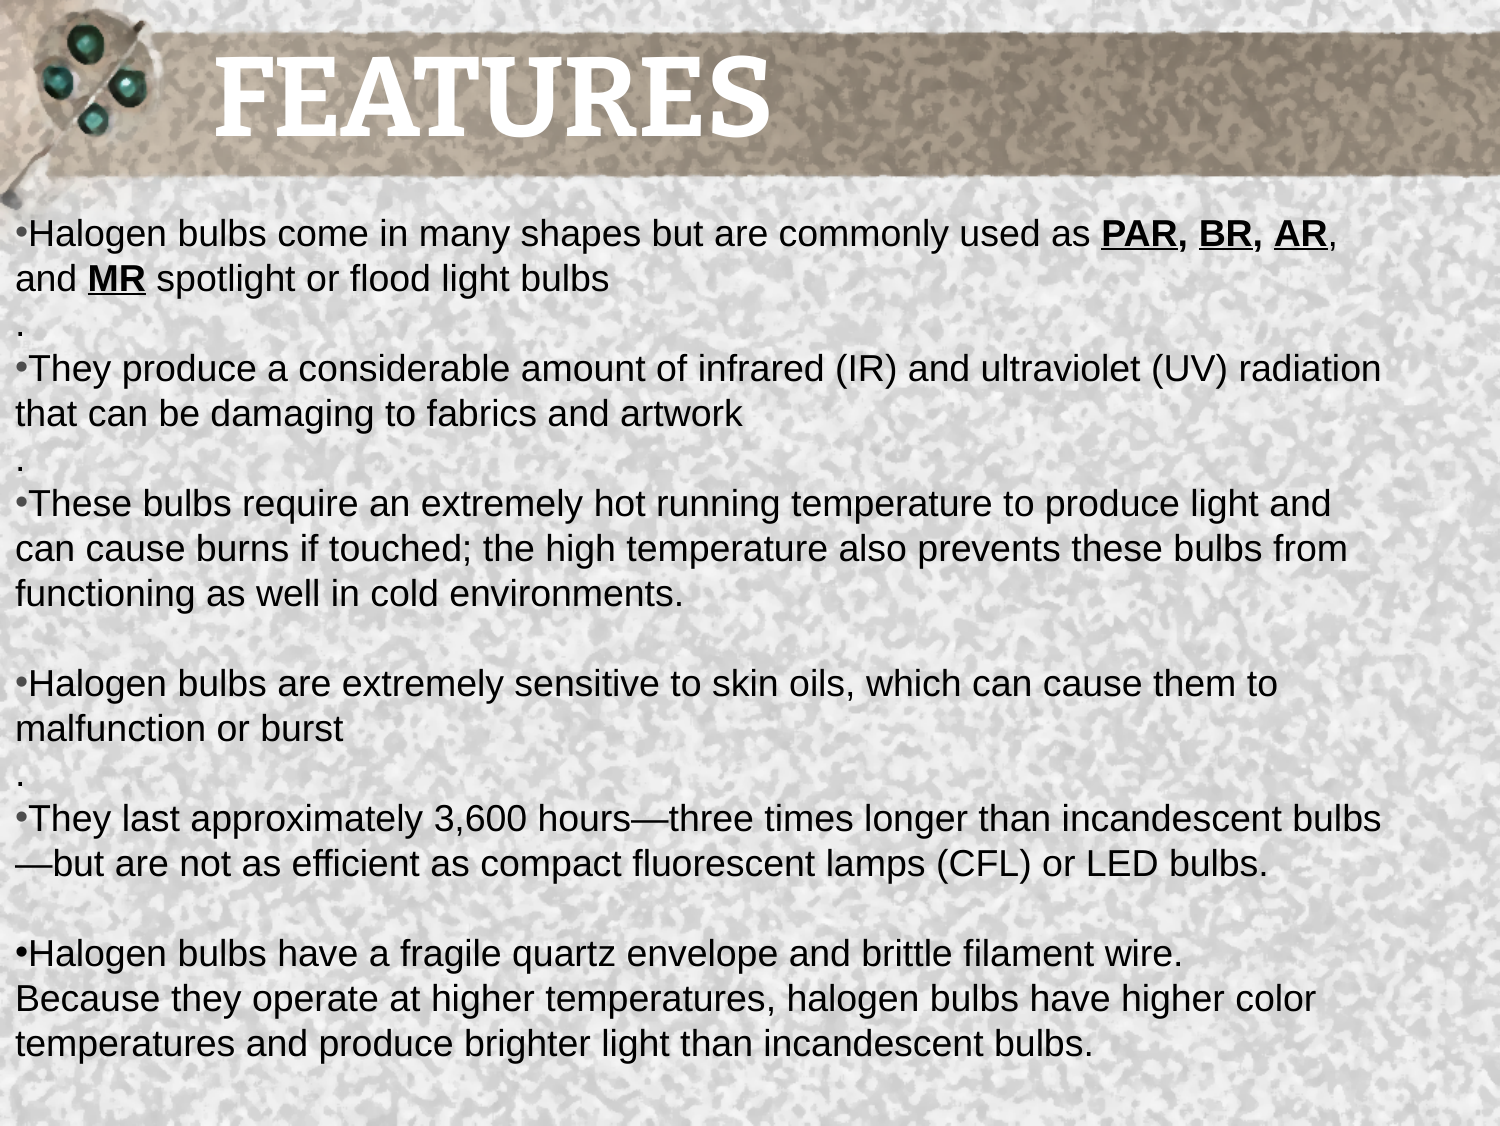

FEATURES
Halogen bulbs come in many shapes but are commonly used as PAR, BR, AR, and MR spotlight or flood light bulbs
.
They produce a considerable amount of infrared (IR) and ultraviolet (UV) radiation that can be damaging to fabrics and artwork
.
These bulbs require an extremely hot running temperature to produce light and can cause burns if touched; the high temperature also prevents these bulbs from functioning as well in cold environments.

Halogen bulbs are extremely sensitive to skin oils, which can cause them to malfunction or burst
.
They last approximately 3,600 hours—three times longer than incandescent bulbs—but are not as efficient as compact fluorescent lamps (CFL) or LED bulbs.

Halogen bulbs have a fragile quartz envelope and brittle filament wire.
Because they operate at higher temperatures, halogen bulbs have higher color temperatures and produce brighter light than incandescent bulbs.